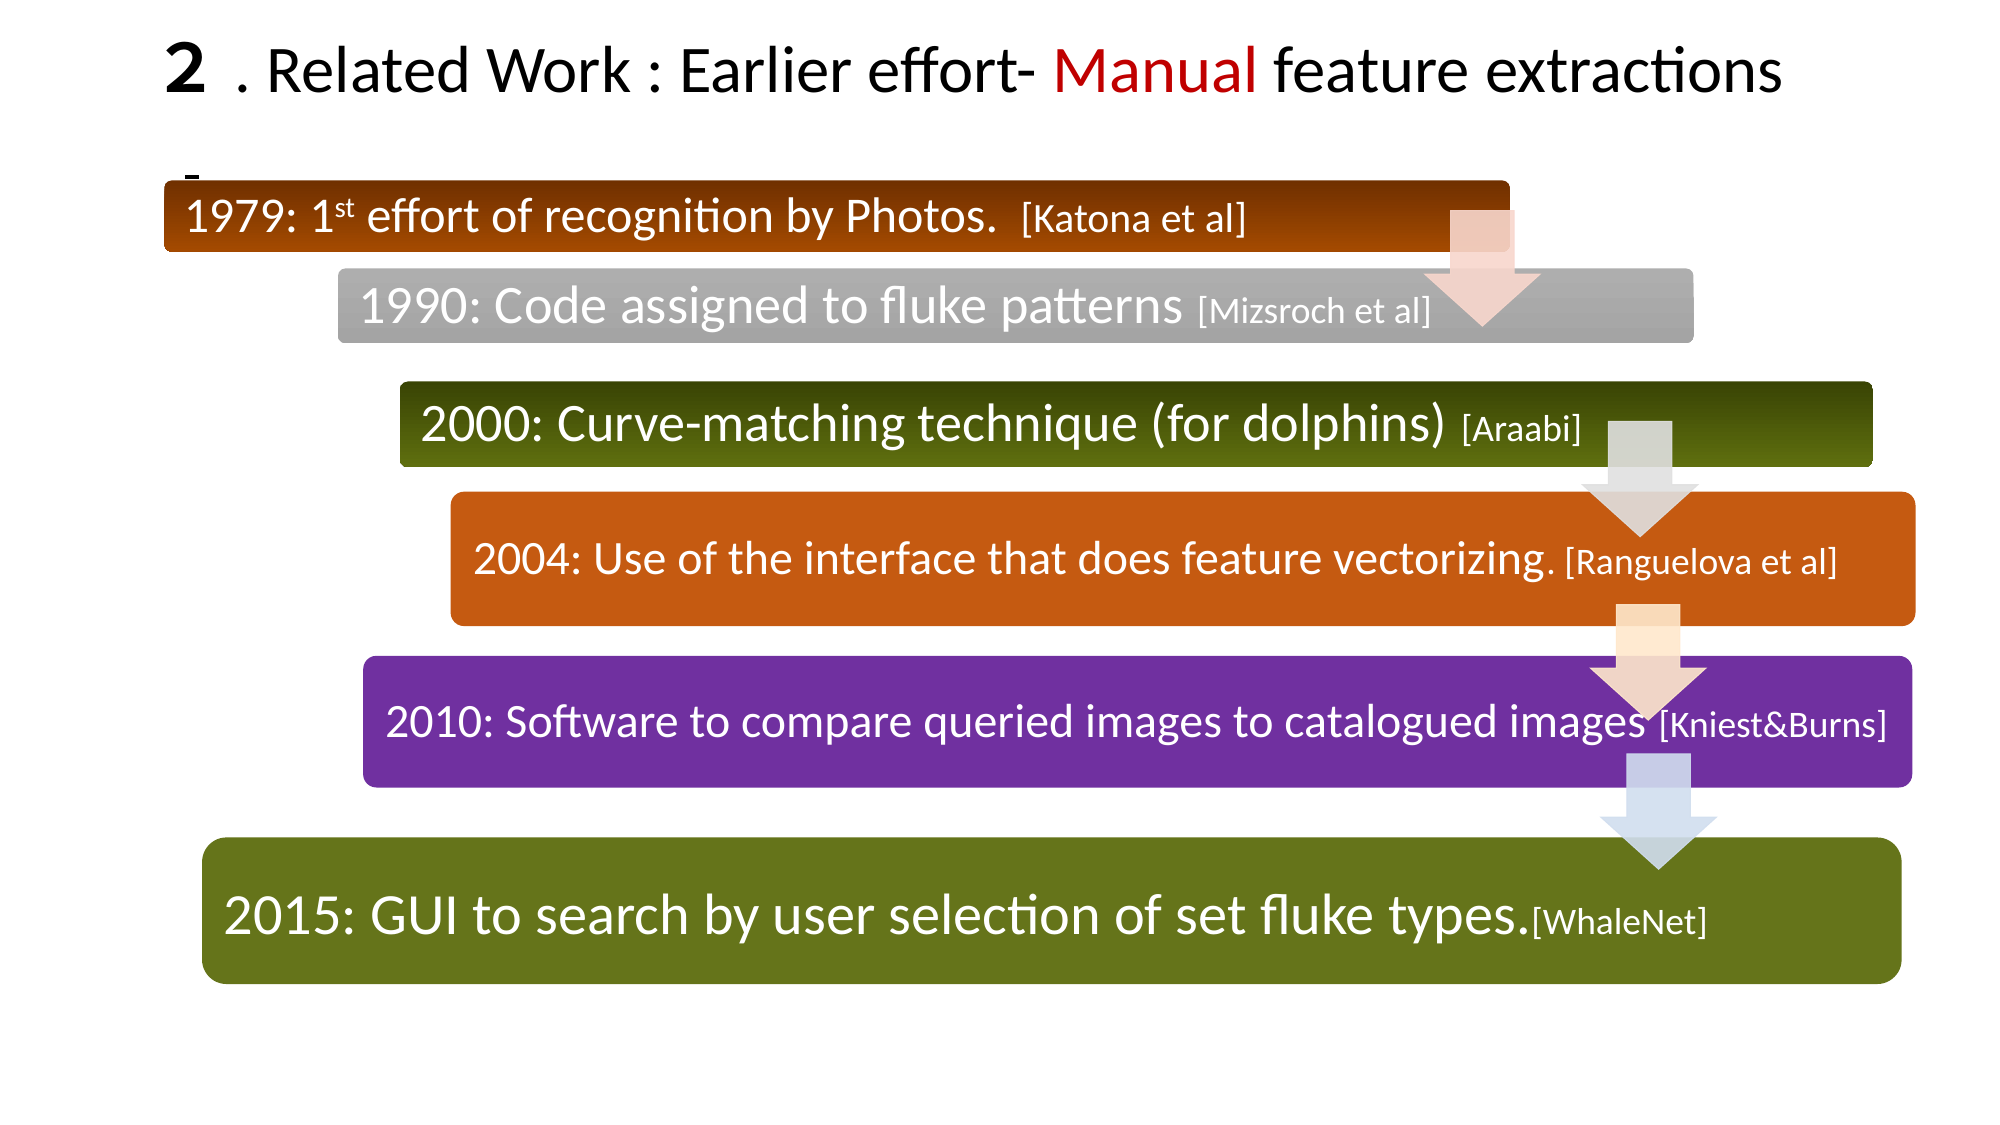

# ２. Related Work : Earlier effort- Manual feature extractions

1979: 1st effort of recognition by Photos.  [Katona et al]
1990: Code assigned to fluke patterns [Mizsroch et al]
2000: Curve-matching technique (for dolphins) [Araabi]
2004: Use of the interface that does feature vectorizing. [Ranguelova et al]
2010: Software to compare queried images to catalogued images [Kniest&Burns]

2015: GUI to search by user selection of set fluke types.[WhaleNet]